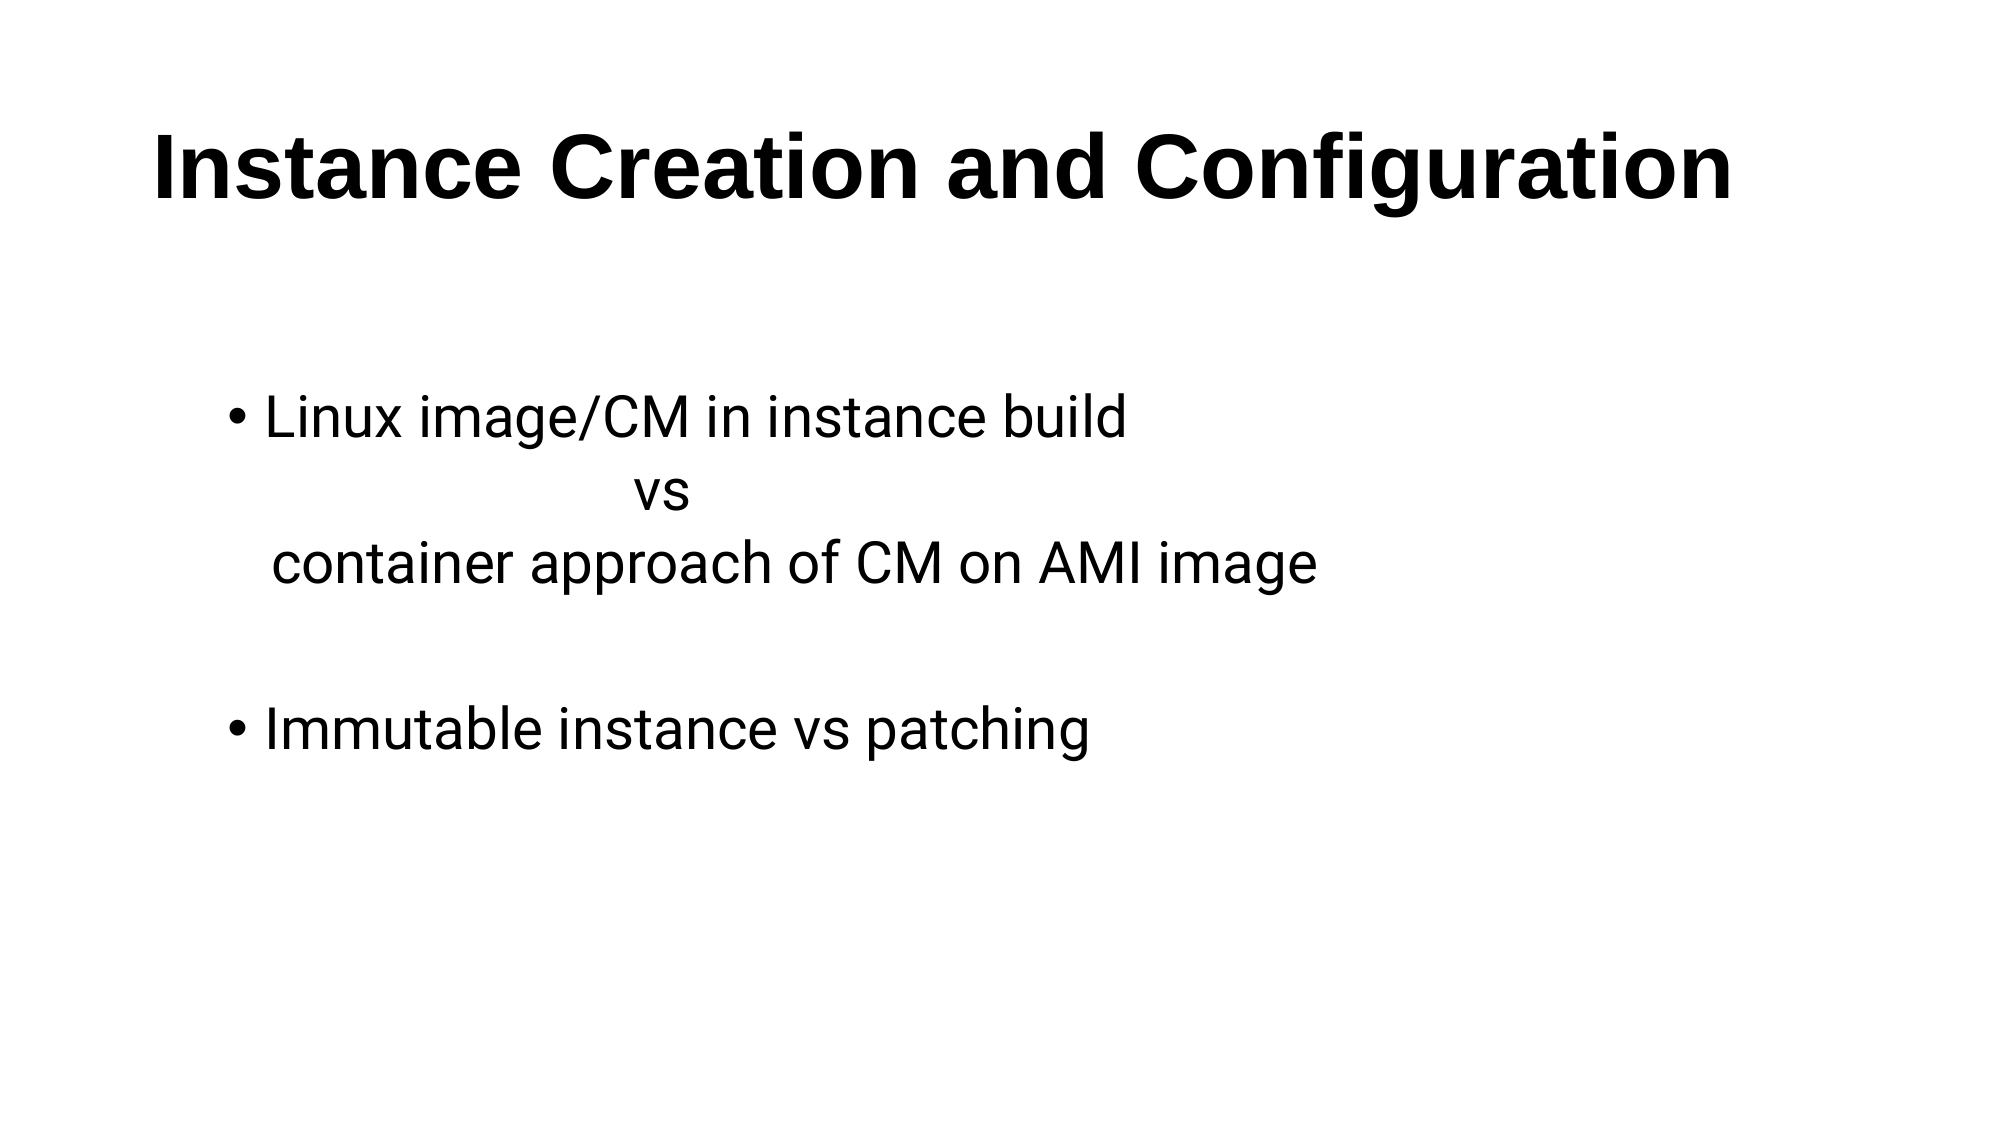

# Instance Creation and Configuration

Linux image/CM in instance build
                            vs
   container approach of CM on AMI image

Immutable instance vs patching